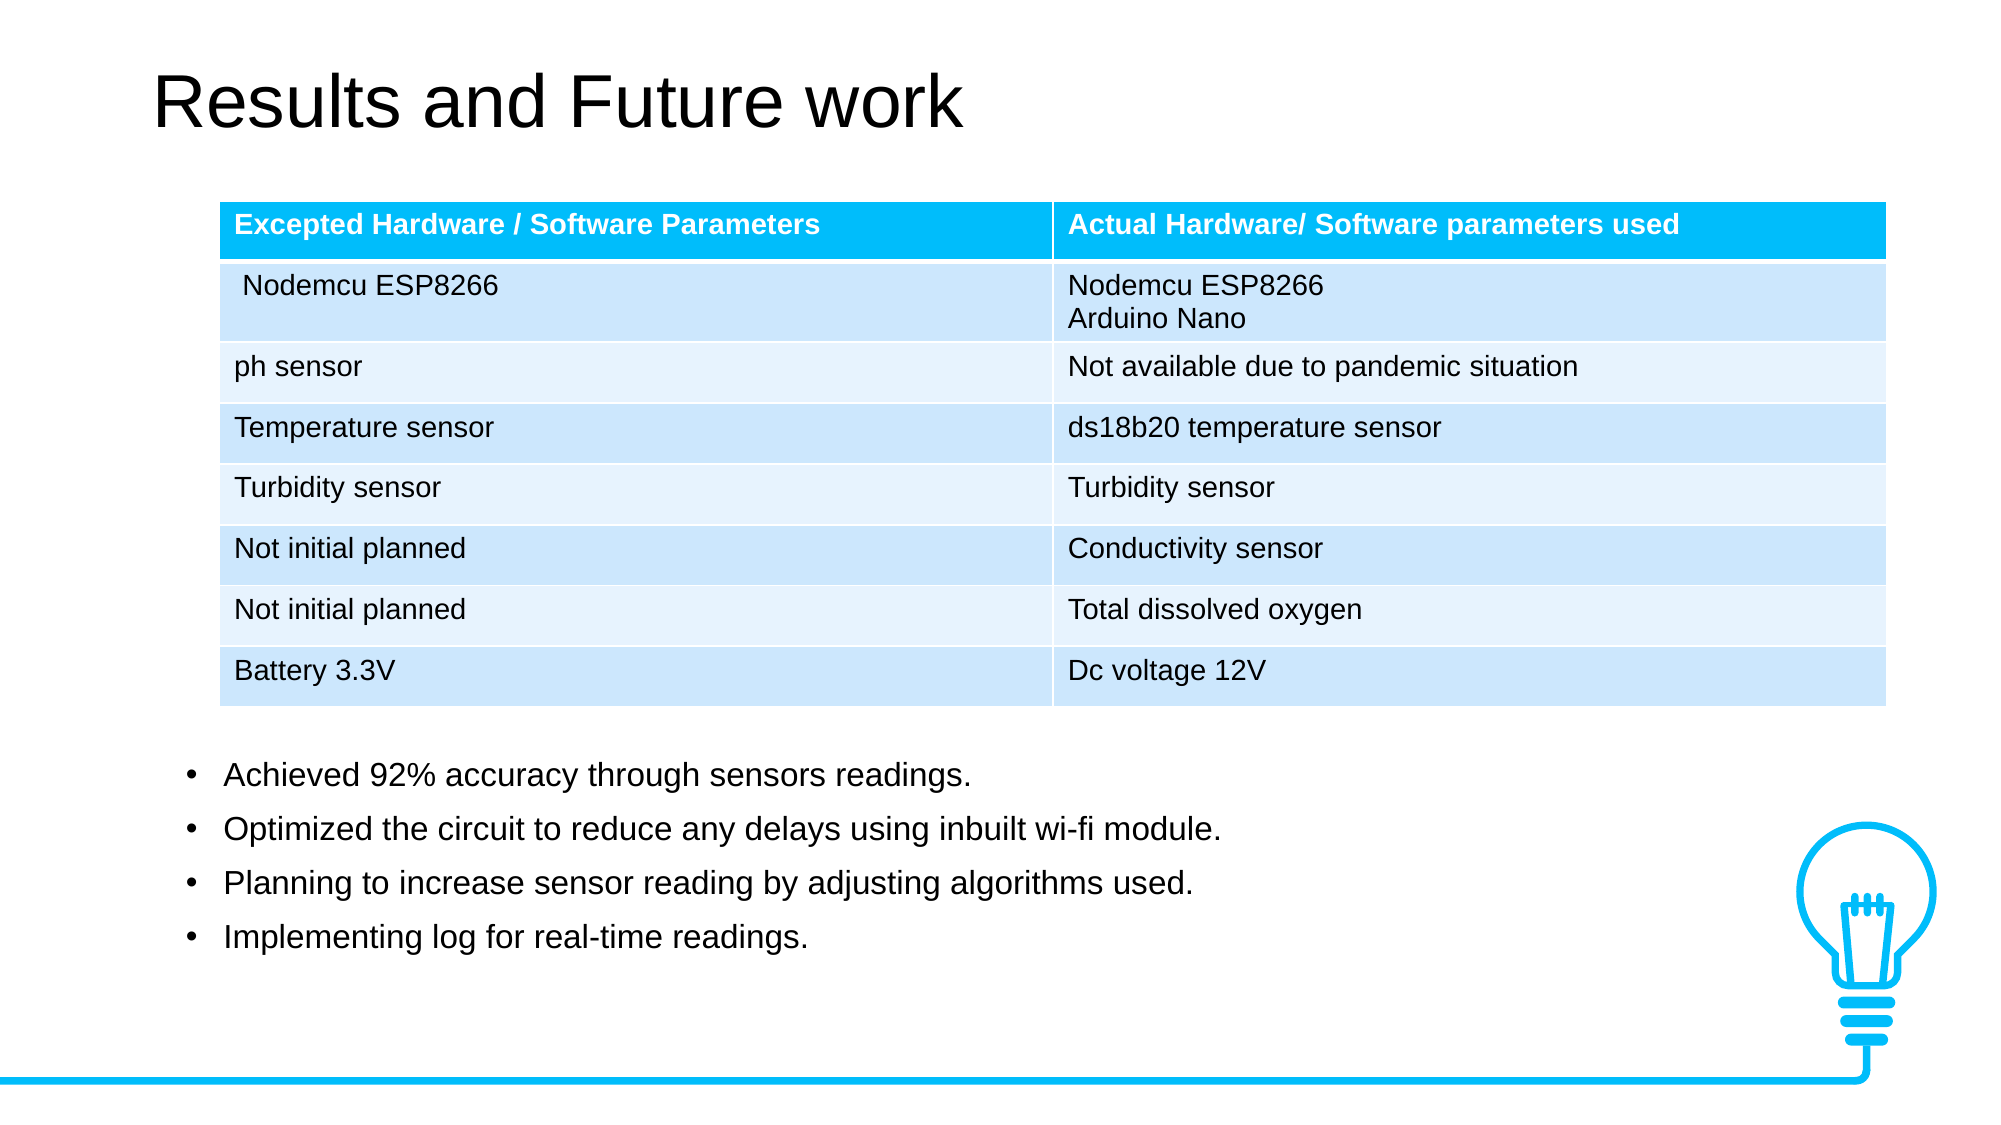

Results and Future work
| Excepted Hardware / Software Parameters | Actual Hardware/ Software parameters used |
| --- | --- |
| Nodemcu ESP8266 | Nodemcu ESP8266 Arduino Nano |
| ph sensor | Not available due to pandemic situation |
| Temperature sensor | ds18b20 temperature sensor |
| Turbidity sensor | Turbidity sensor |
| Not initial planned | Conductivity sensor |
| Not initial planned | Total dissolved oxygen |
| Battery 3.3V | Dc voltage 12V |
Achieved 92% accuracy through sensors readings.
Optimized the circuit to reduce any delays using inbuilt wi-fi module.
Planning to increase sensor reading by adjusting algorithms used.
Implementing log for real-time readings.